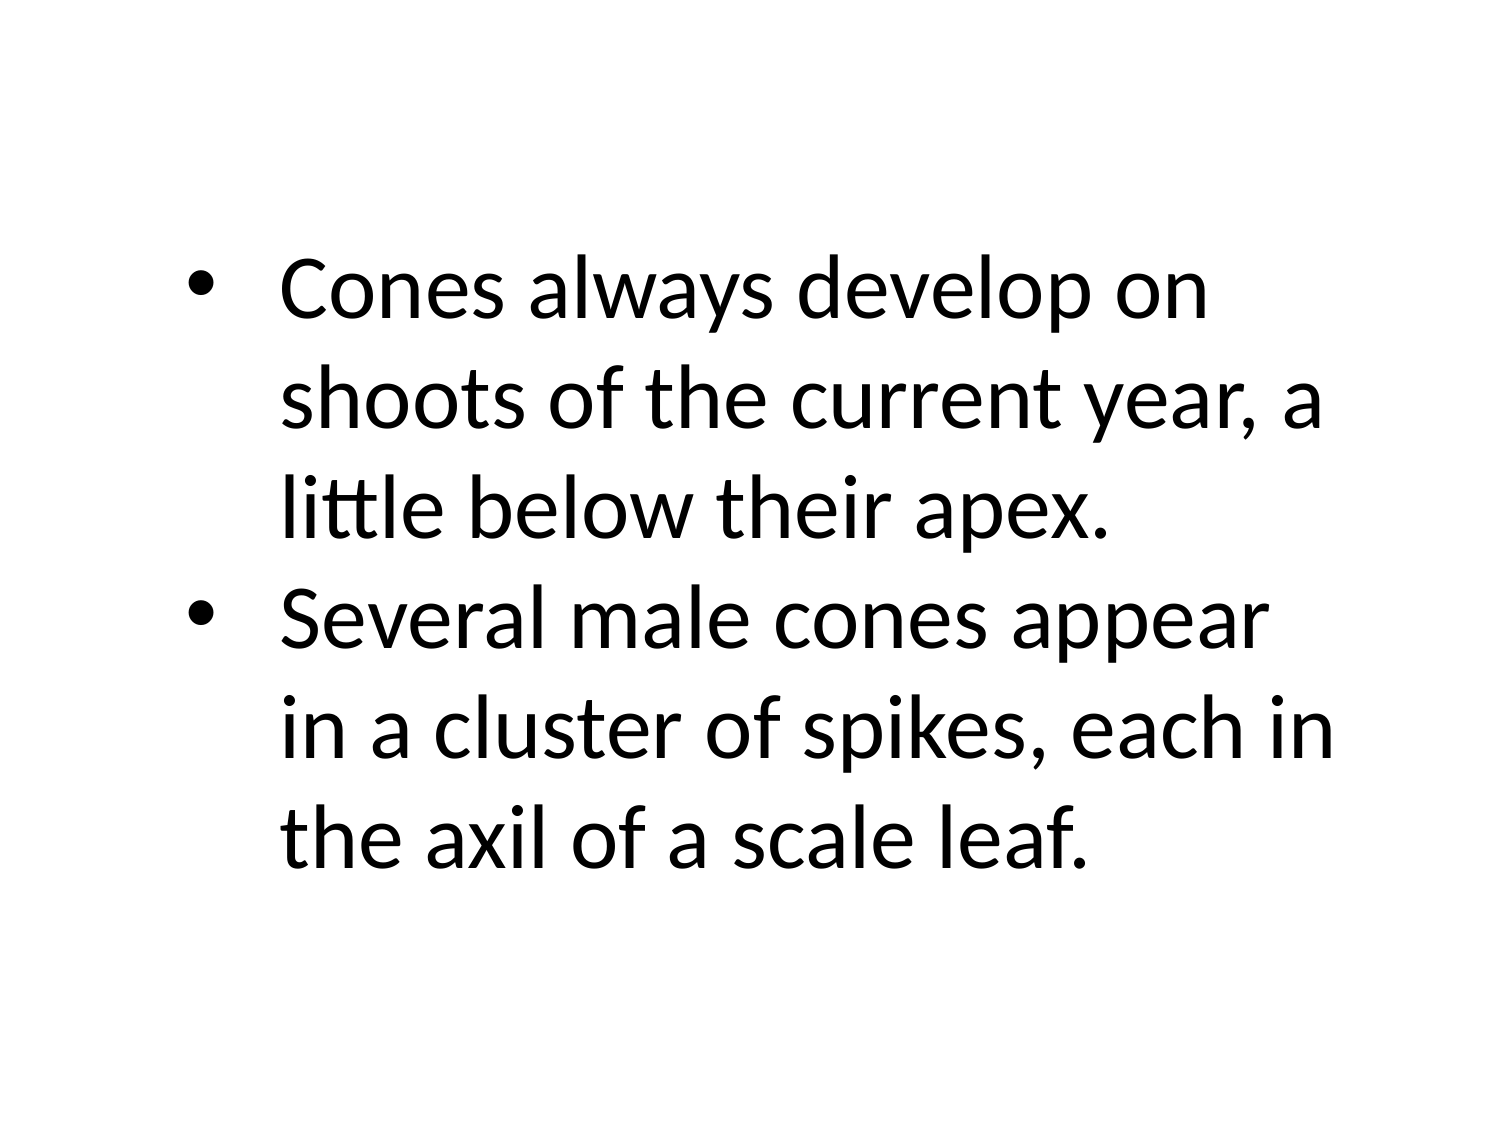

Cones always develop on shoots of the current year, a little below their apex.
Several male cones appear in a cluster of spikes, each in the axil of a scale leaf.